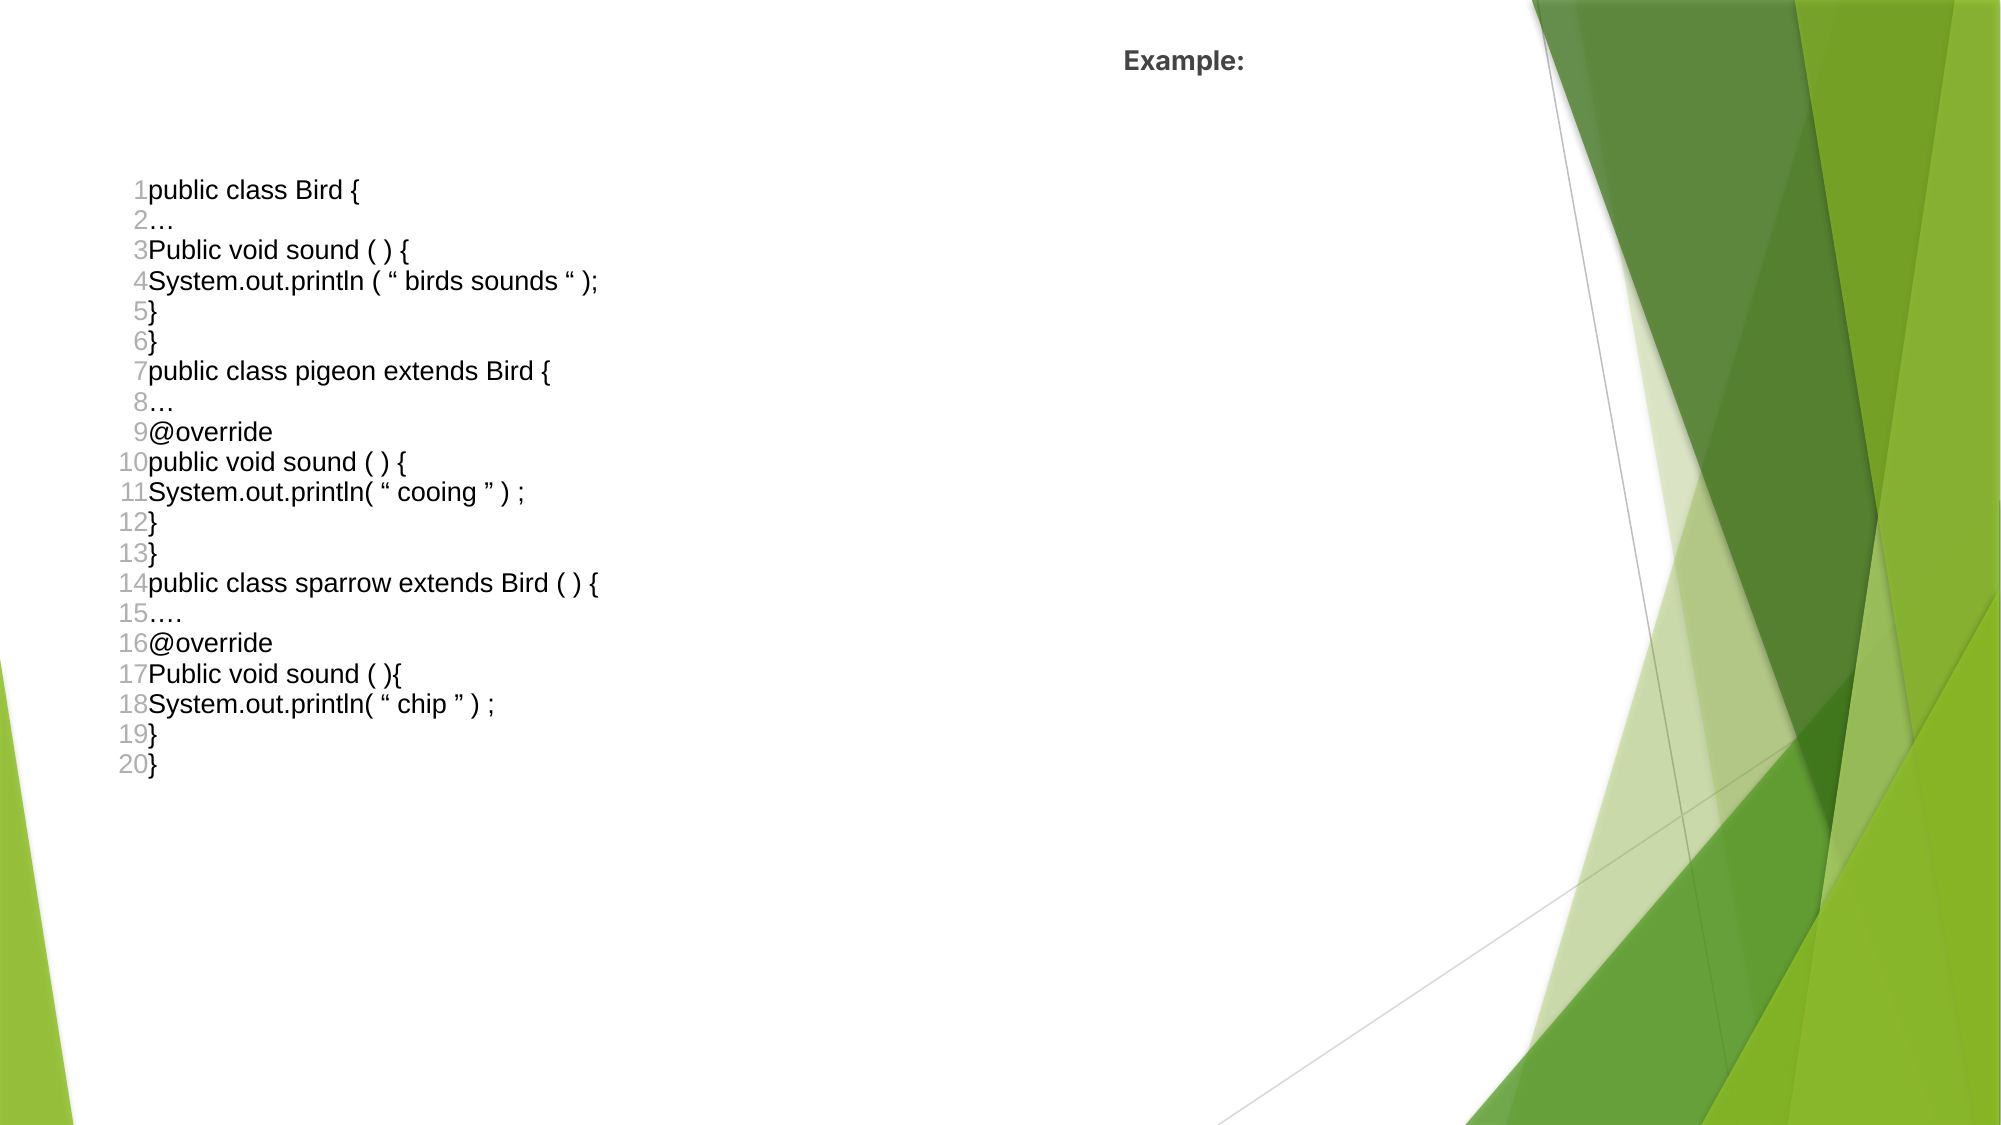

Example:

| 1 2 3 4 5 6 7 8 9 10 11 12 13 14 15 16 17 18 19 20 | public class Bird { … Public void sound ( ) { System.out.println ( “ birds sounds “ ); } } public class pigeon extends Bird { … @override public void sound ( ) { System.out.println( “ cooing ” ) ; } } public class sparrow extends Bird ( ) { …. @override Public void sound ( ){ System.out.println( “ chip ” ) ; } } |
| --- | --- |